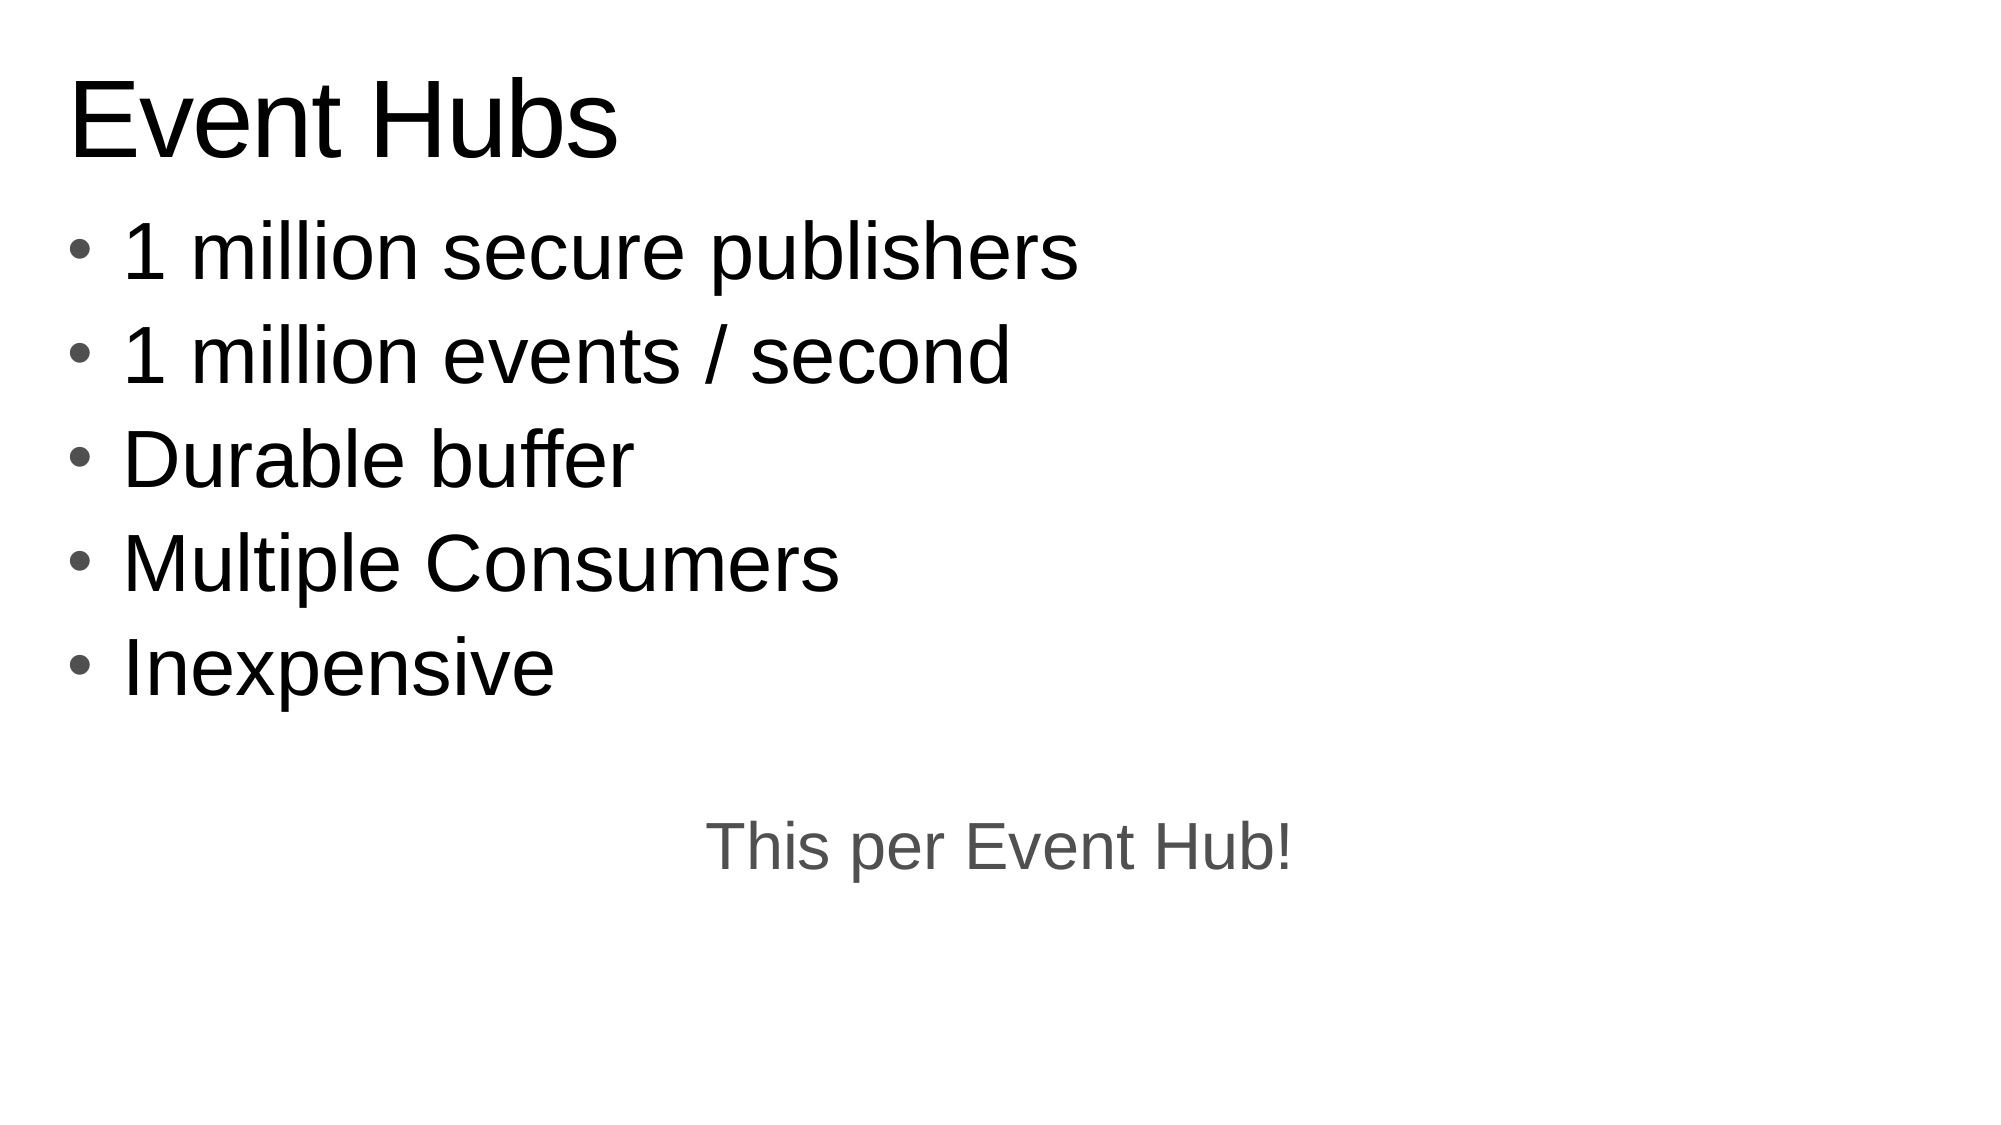

# Event Hubs
1 million secure publishers
1 million events / second
Durable buffer
Multiple Consumers
Inexpensive
This per Event Hub!